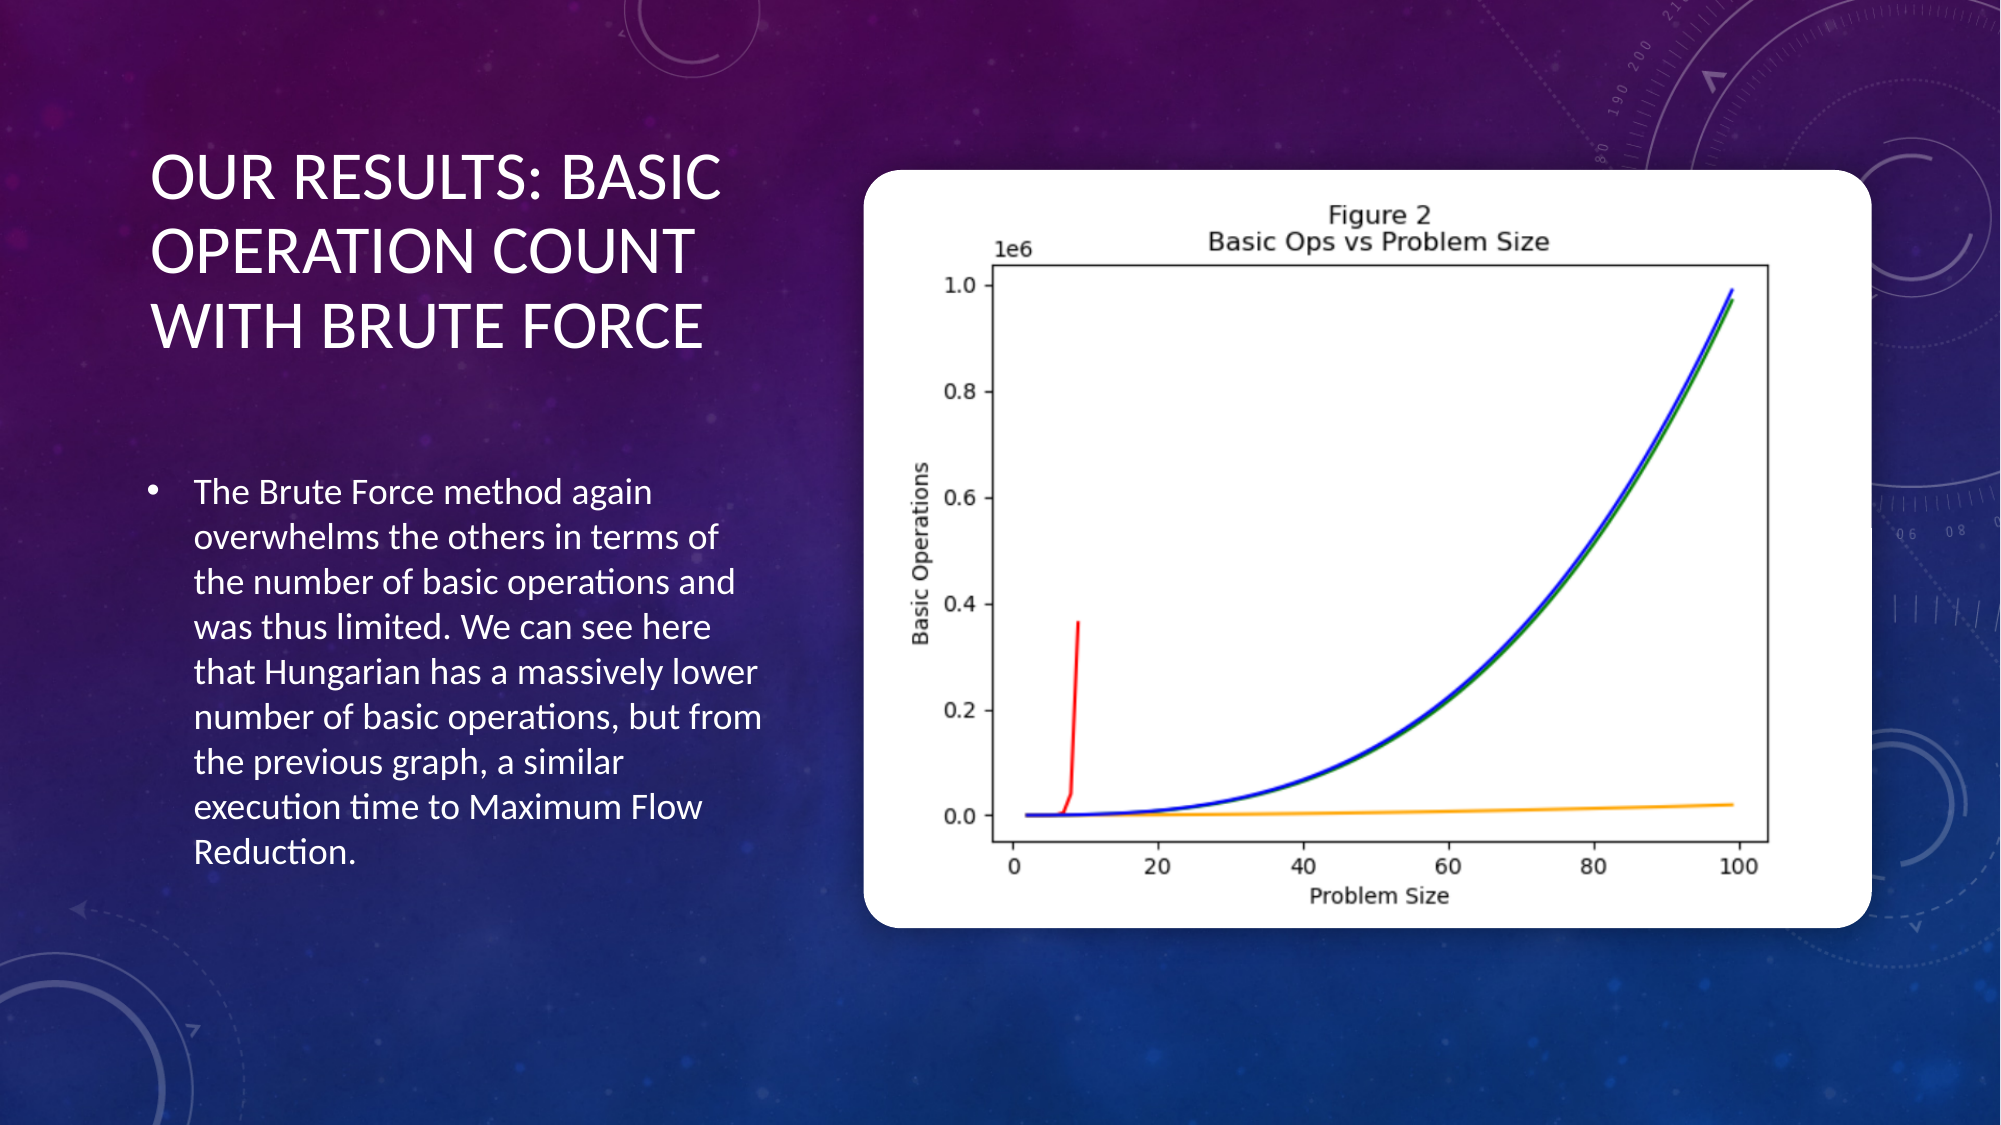

# Our Results: Basic OpERATION Count With Brute Force

The Brute Force method again overwhelms the others in terms of the number of basic operations and was thus limited. We can see here that Hungarian has a massively lower number of basic operations, but from the previous graph, a similar execution time to Maximum Flow Reduction.